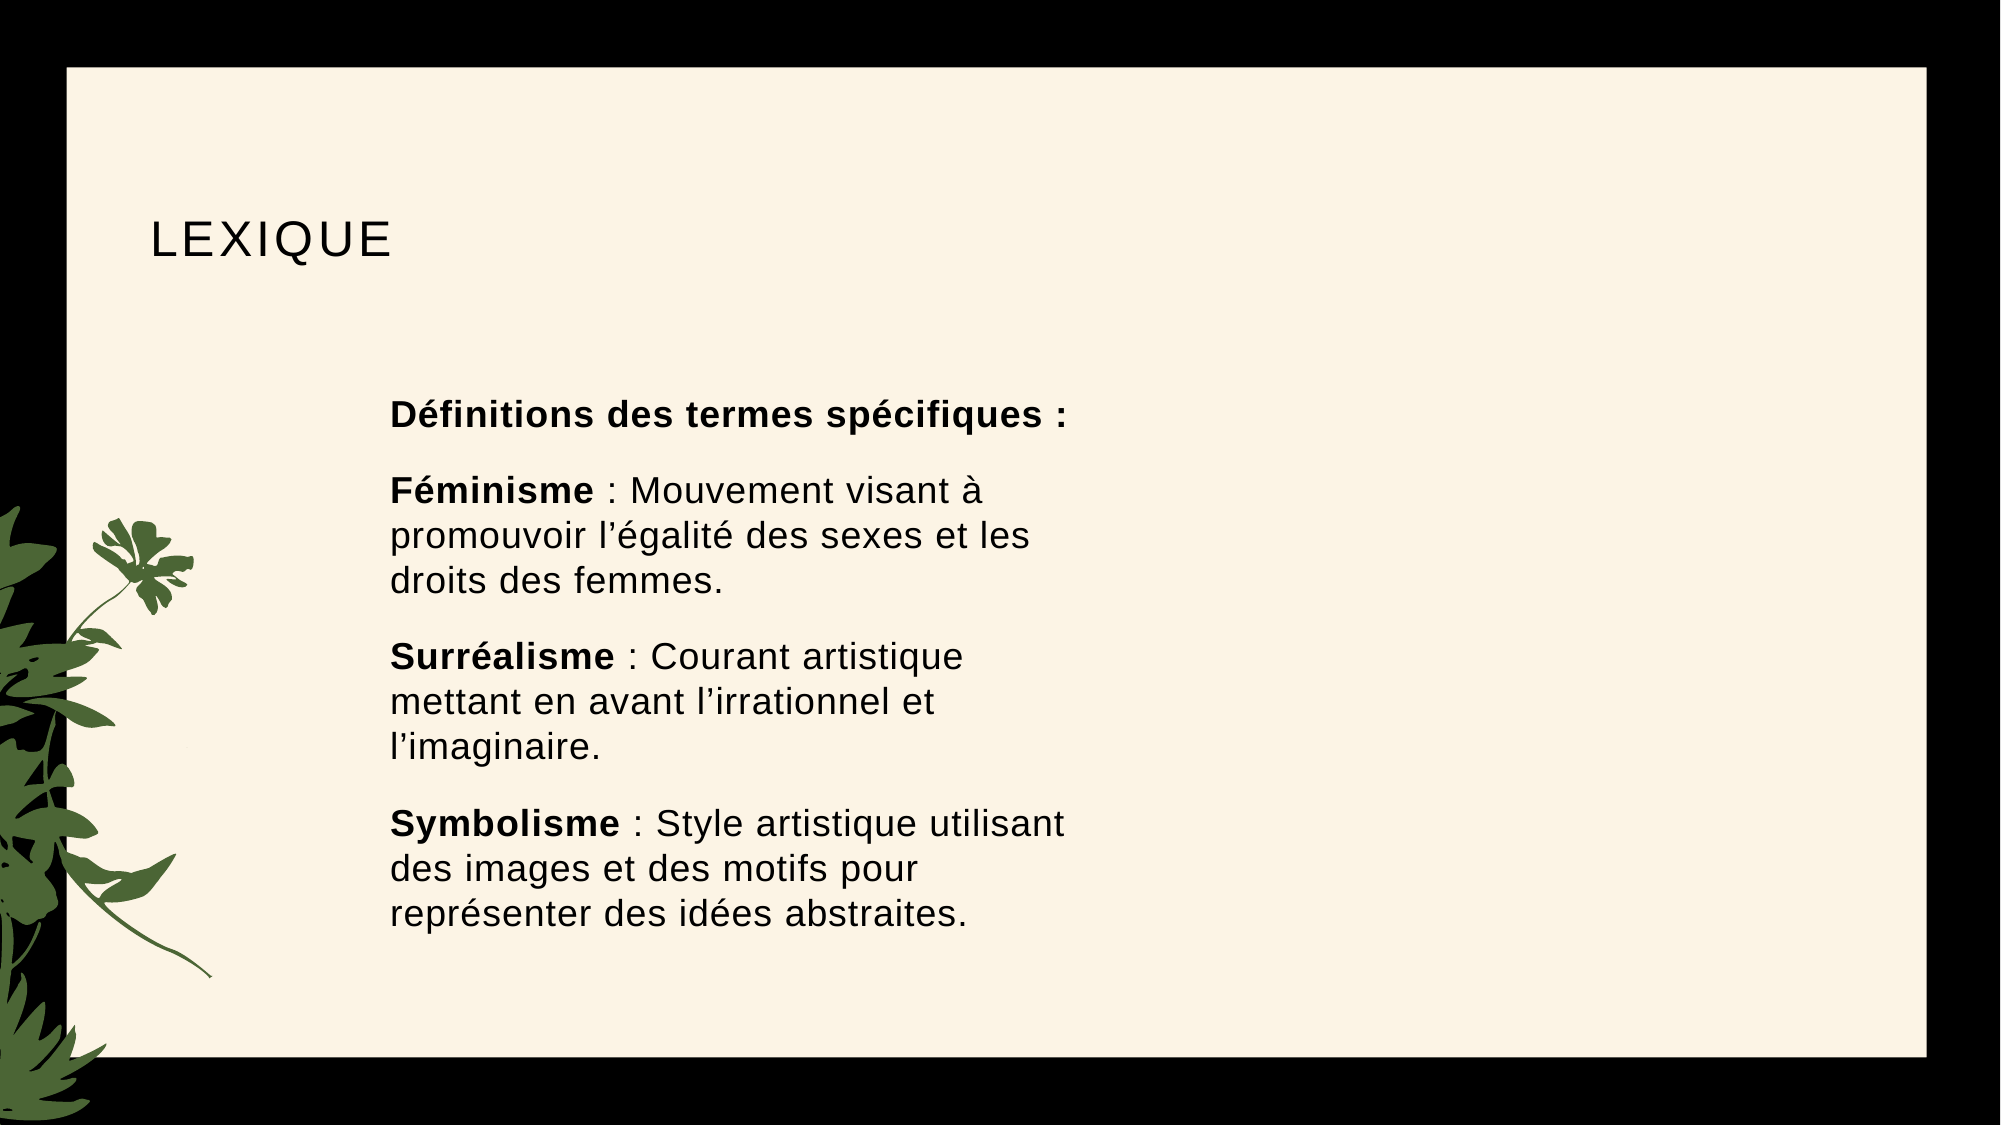

# LEXIQUE
Définitions des termes spécifiques :
Féminisme : Mouvement visant à promouvoir l’égalité des sexes et les droits des femmes.
Surréalisme : Courant artistique mettant en avant l’irrationnel et l’imaginaire.
Symbolisme : Style artistique utilisant des images et des motifs pour représenter des idées abstraites.